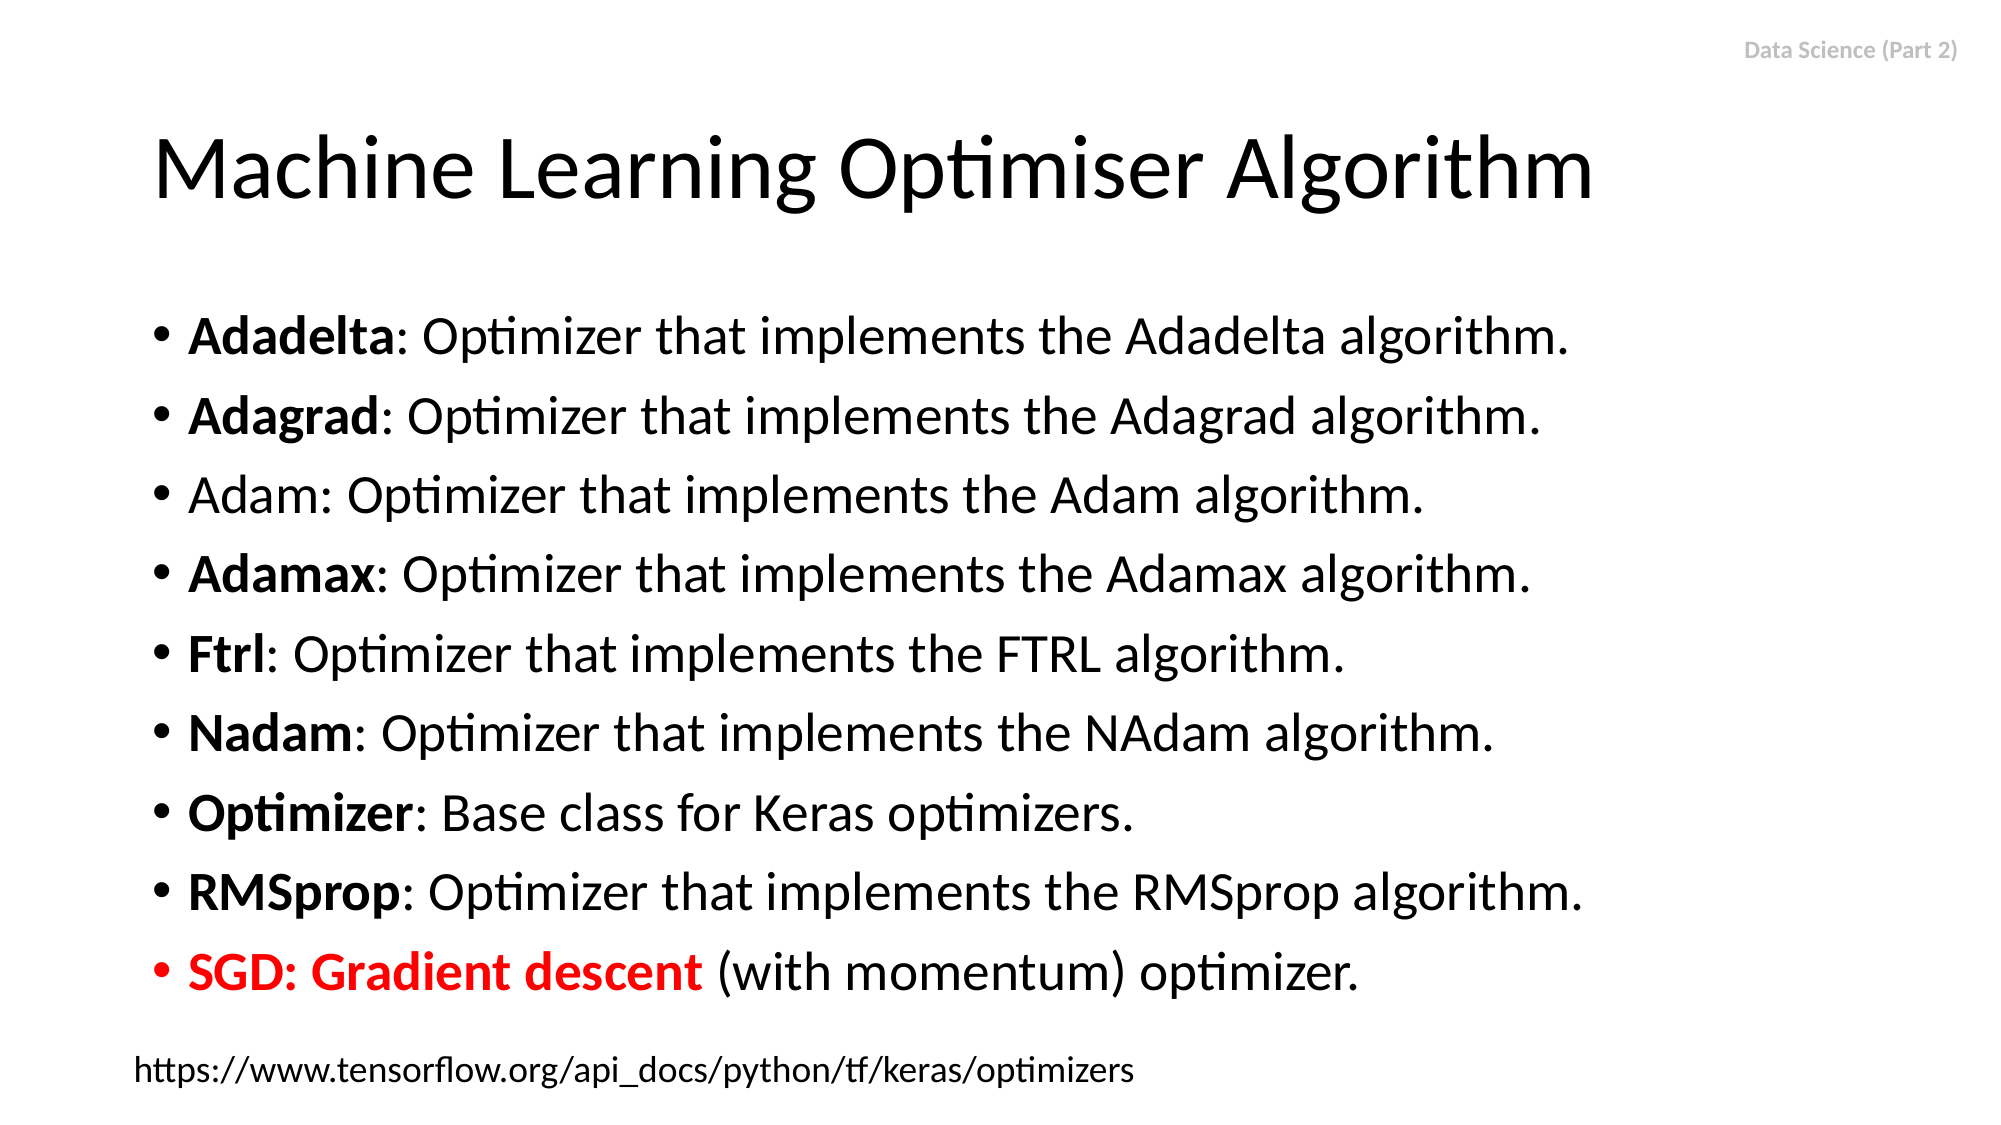

# Machine Learning Optimiser Algorithm
Adadelta: Optimizer that implements the Adadelta algorithm.
Adagrad: Optimizer that implements the Adagrad algorithm.
Adam: Optimizer that implements the Adam algorithm.
Adamax: Optimizer that implements the Adamax algorithm.
Ftrl: Optimizer that implements the FTRL algorithm.
Nadam: Optimizer that implements the NAdam algorithm.
Optimizer: Base class for Keras optimizers.
RMSprop: Optimizer that implements the RMSprop algorithm.
SGD: Gradient descent (with momentum) optimizer.
https://www.tensorflow.org/api_docs/python/tf/keras/optimizers